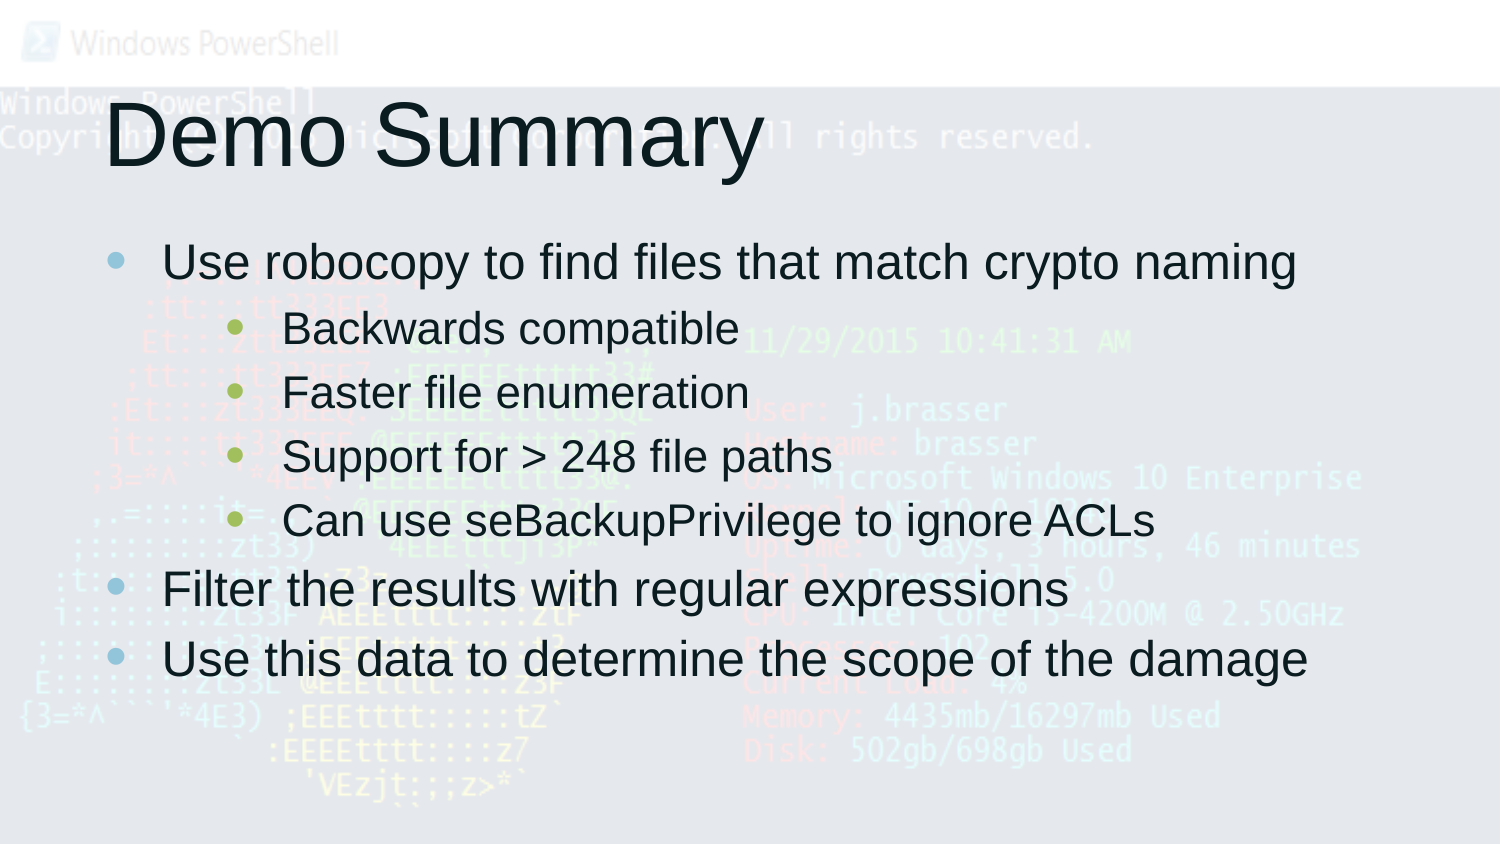

# Demo Summary
Use robocopy to find files that match crypto naming
Backwards compatible
Faster file enumeration
Support for > 248 file paths
Can use seBackupPrivilege to ignore ACLs
Filter the results with regular expressions
Use this data to determine the scope of the damage